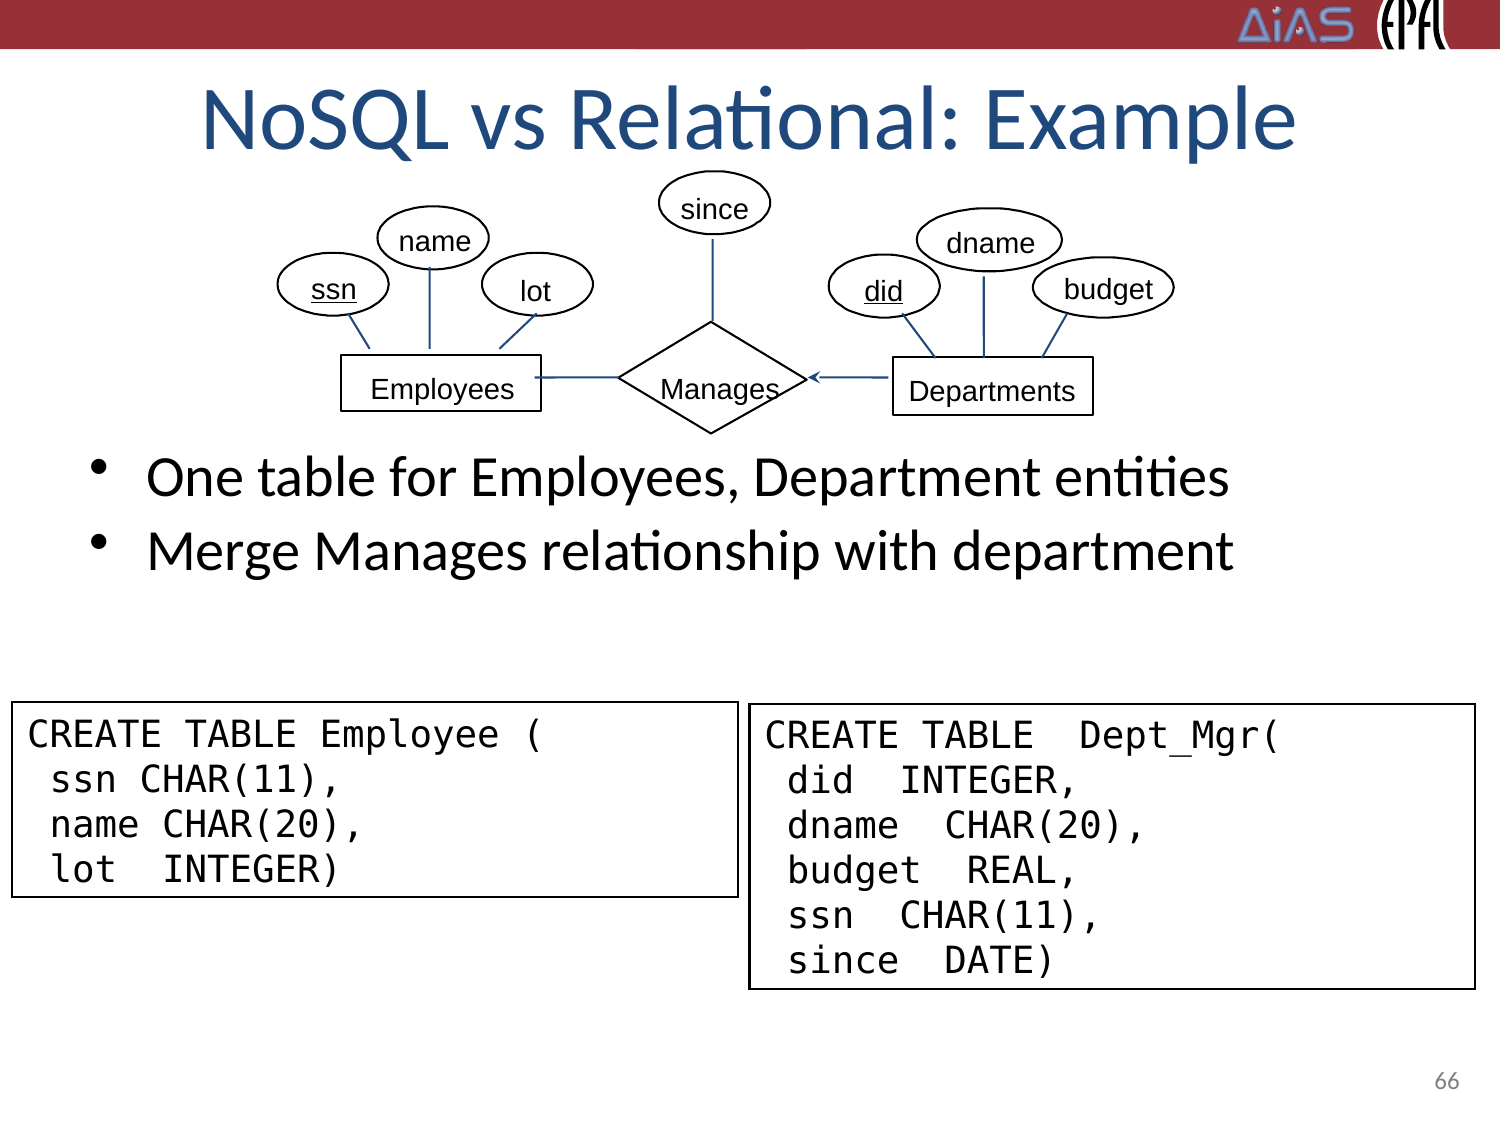

# NoSQL vs Relational: Example

since

name

ssn
lot

dname

budget
did

Manages

Employees

Departments

One table for Employees, Department entities
Merge Manages relationship with department
CREATE TABLE Employee (
 ssn CHAR(11),
 name CHAR(20),
 lot  INTEGER)
CREATE TABLE  Dept_Mgr(
 did  INTEGER,
 dname  CHAR(20),
 budget  REAL,
 ssn  CHAR(11),
 since  DATE)

66